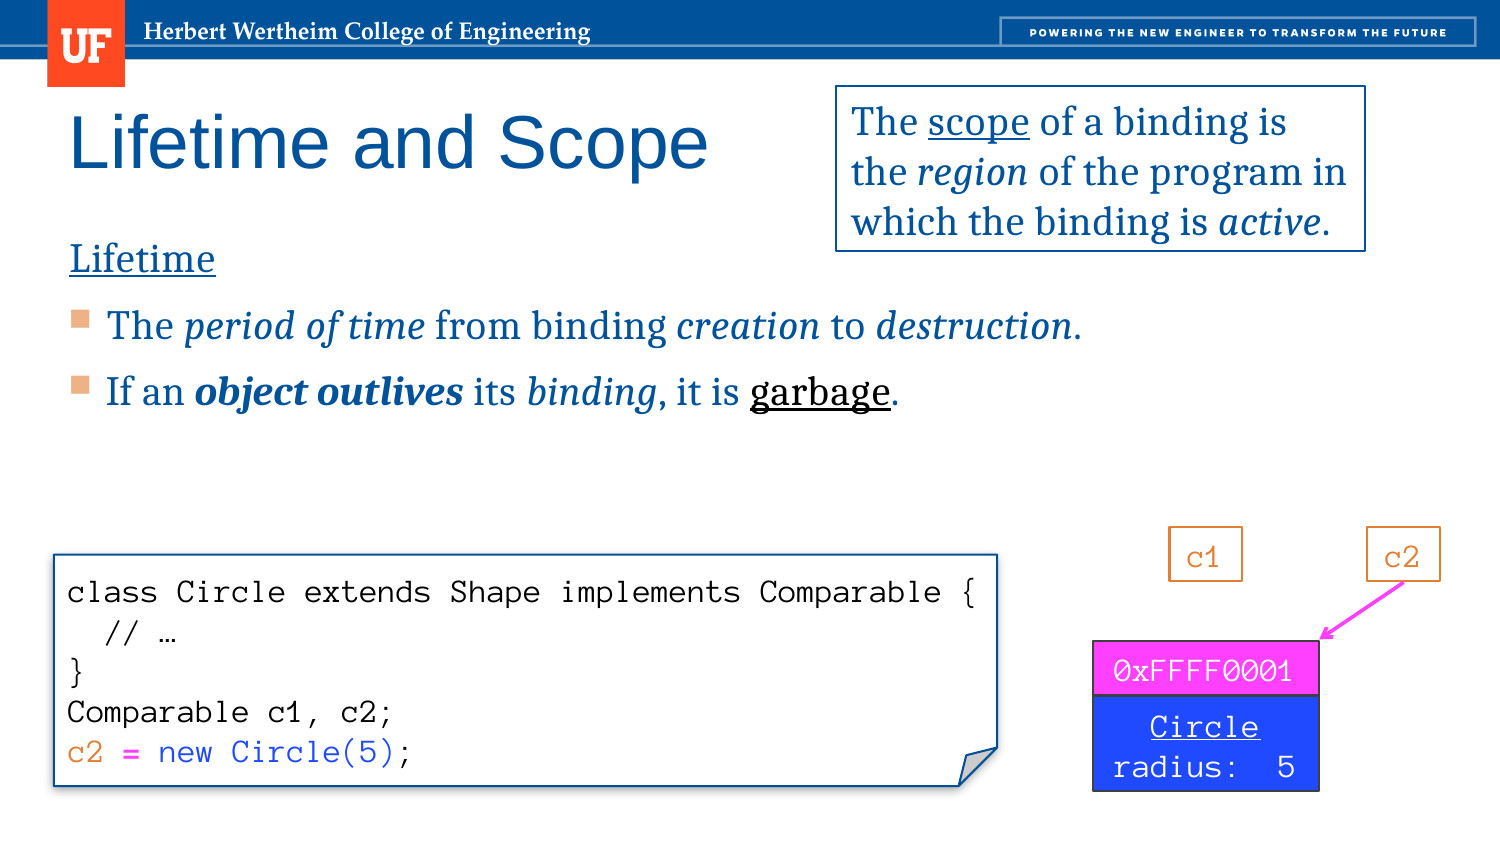

# Lifetime and Scope
The scope of a binding is the region of the program in which the binding is active.
Lifetime
The period of time from binding creation to destruction.
If an object outlives its binding, it is garbage.
c1
c2
class Circle extends Shape implements Comparable {
  // …
}
Comparable c1, c2;
c2 = new Circle(5);

0xFFFF0001
Circle
radius:  5